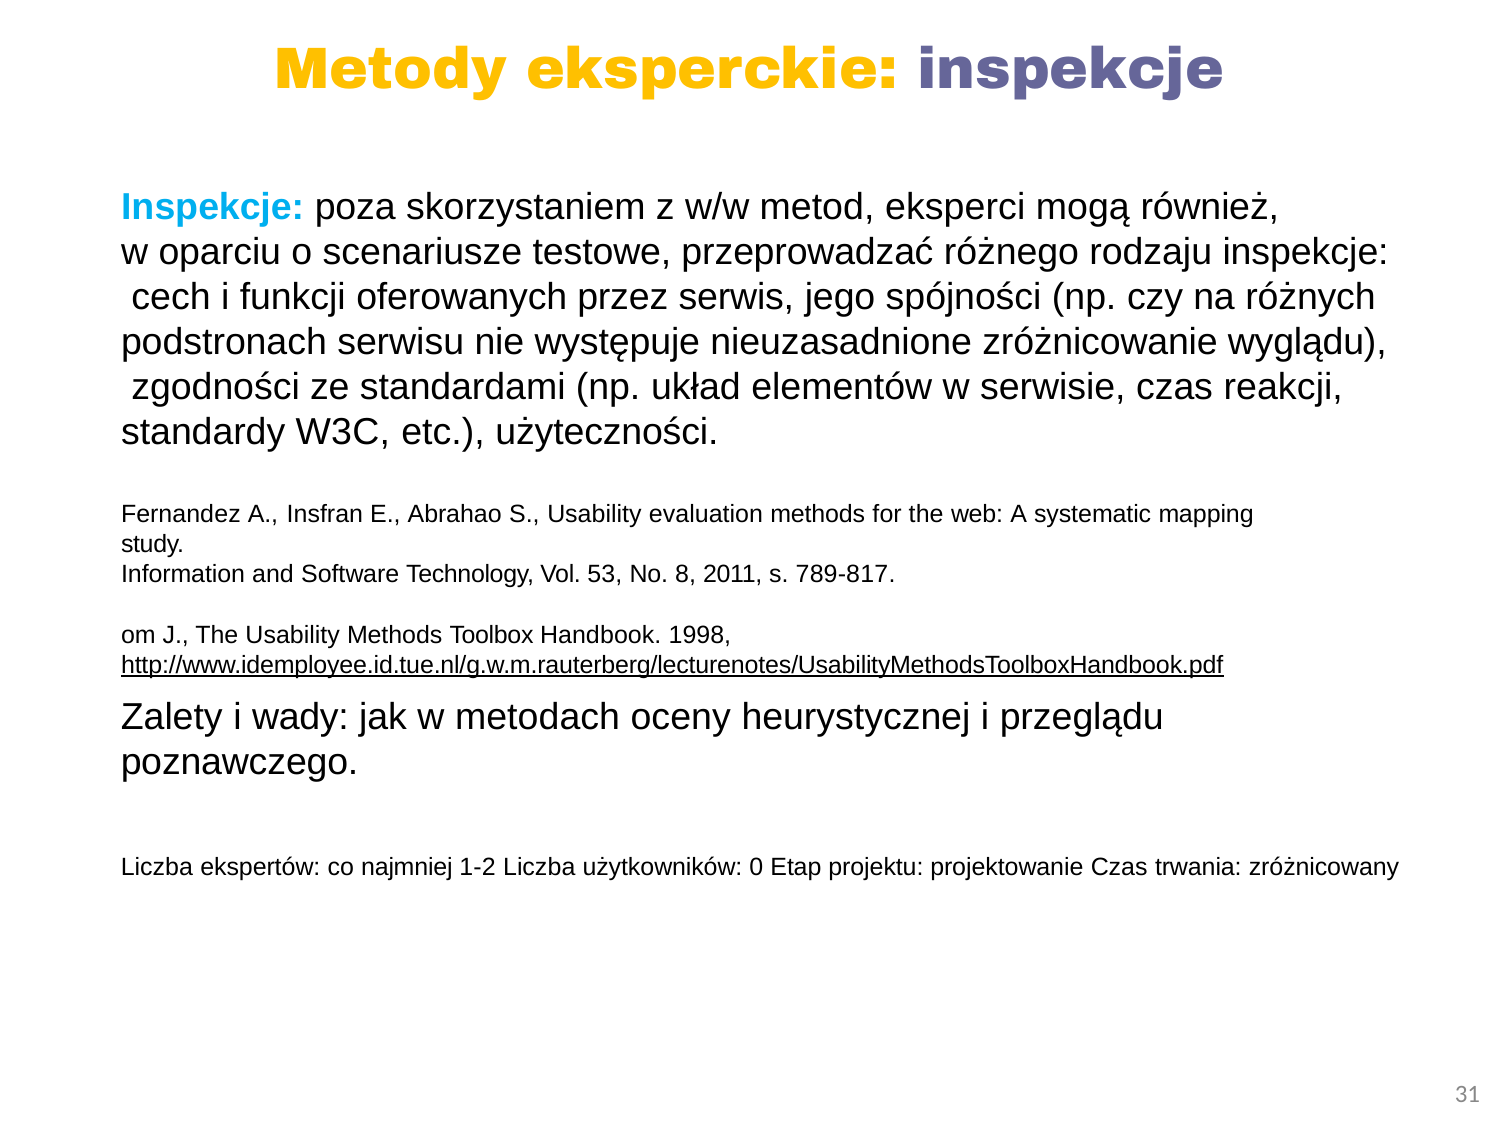

# Metody eksperckie: inspekcje
Inspekcje: poza skorzystaniem z w/w metod, eksperci mogą również,
w oparciu o scenariusze testowe, przeprowadzać różnego rodzaju inspekcje:  cech i funkcji oferowanych przez serwis, jego spójności (np. czy na różnych  podstronach serwisu nie występuje nieuzasadnione zróżnicowanie wyglądu),  zgodności ze standardami (np. układ elementów w serwisie, czas reakcji,
standardy W3C, etc.), użyteczności.
Fernandez A., Insfran E., Abrahao S., Usability evaluation methods for the web: A systematic mapping study.
Information and Software Technology, Vol. 53, No. 8, 2011, s. 789-817.

om J., The Usability Methods Toolbox Handbook. 1998,  http://www.idemployee.id.tue.nl/g.w.m.rauterberg/lecturenotes/UsabilityMethodsToolboxHandbook.pdf
Zalety i wady: jak w metodach oceny heurystycznej i przeglądu
poznawczego.
Liczba ekspertów: co najmniej 1-2 Liczba użytkowników: 0 Etap projektu: projektowanie Czas trwania: zróżnicowany
31